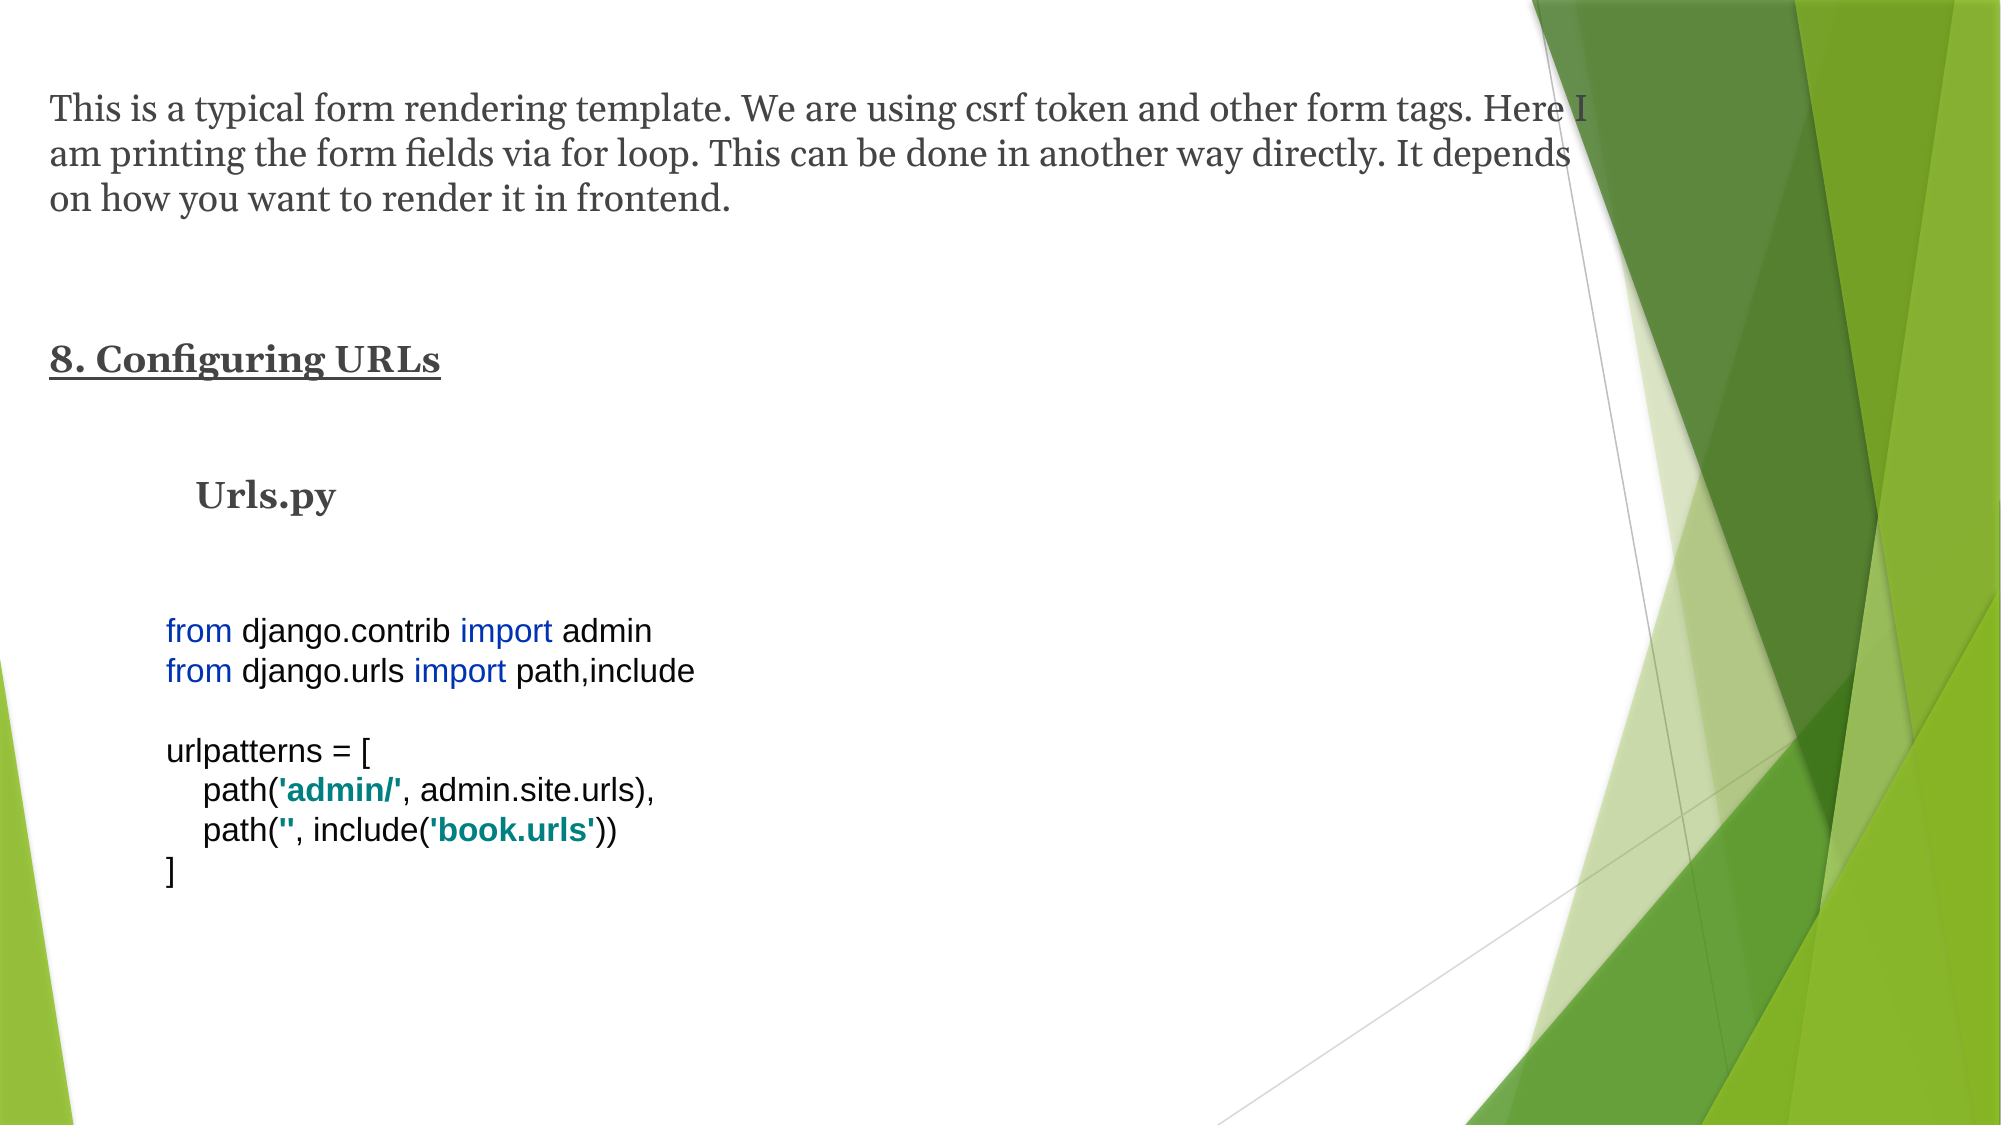

This is a typical form rendering template. We are using csrf token and other form tags. Here I am printing the form fields via for loop. This can be done in another way directly. It depends on how you want to render it in frontend.
8. Configuring URLs
Urls.py
from django.contrib import admin
from django.urls import path,include
urlpatterns = [
    path('admin/', admin.site.urls),
    path('', include('book.urls'))
]